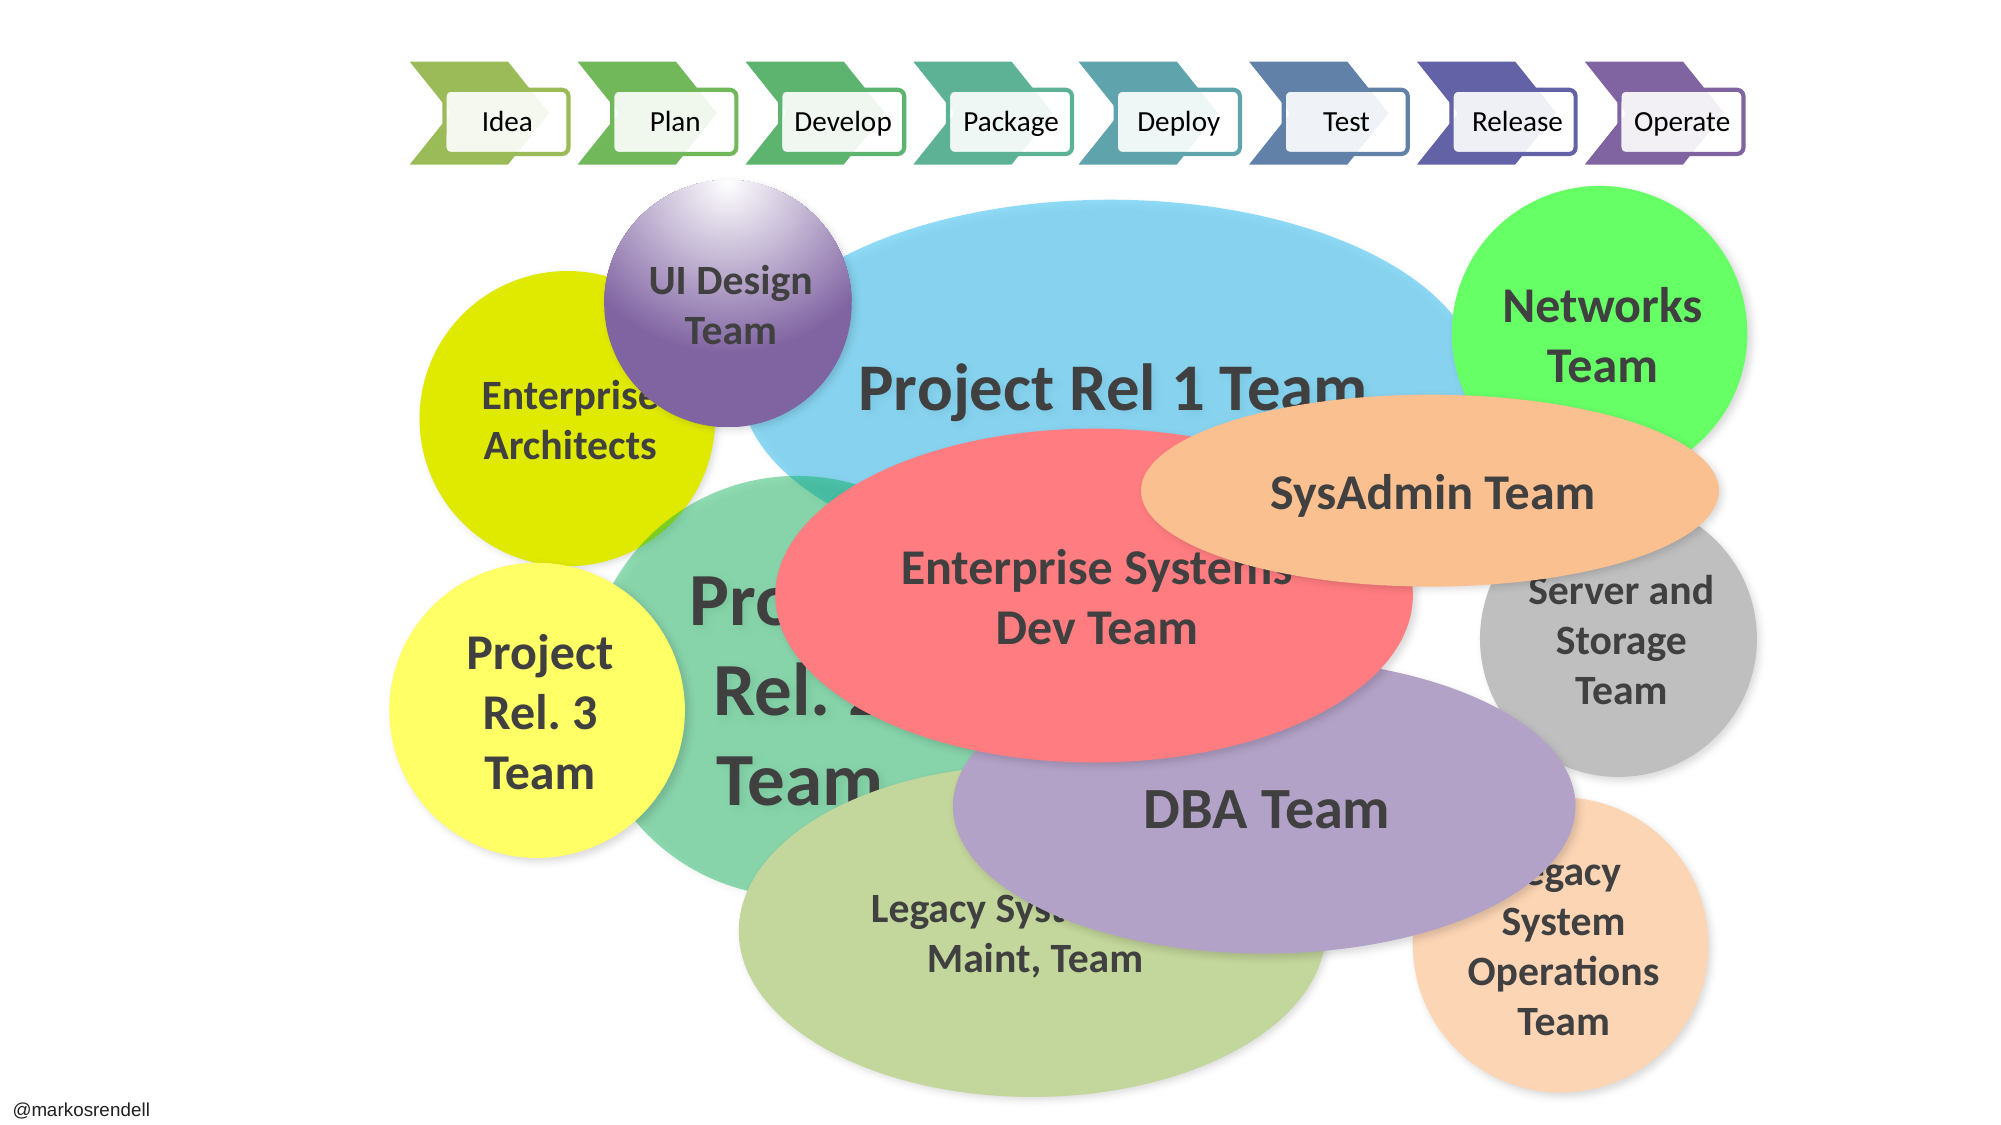

Idea
Plan
Develop
Package
Deploy
Test
Release
Operate
UI Design Team
Networks Team
Project Rel 1 Team
Enterprise Architects
SysAdmin Team
Enterprise Systems Dev Team
Project Rel. 2 Team
Server and Storage Team
Project Rel. 3 Team
DBA Team
Legacy System App Maint, Team
Legacy System Operations Team
@markosrendell